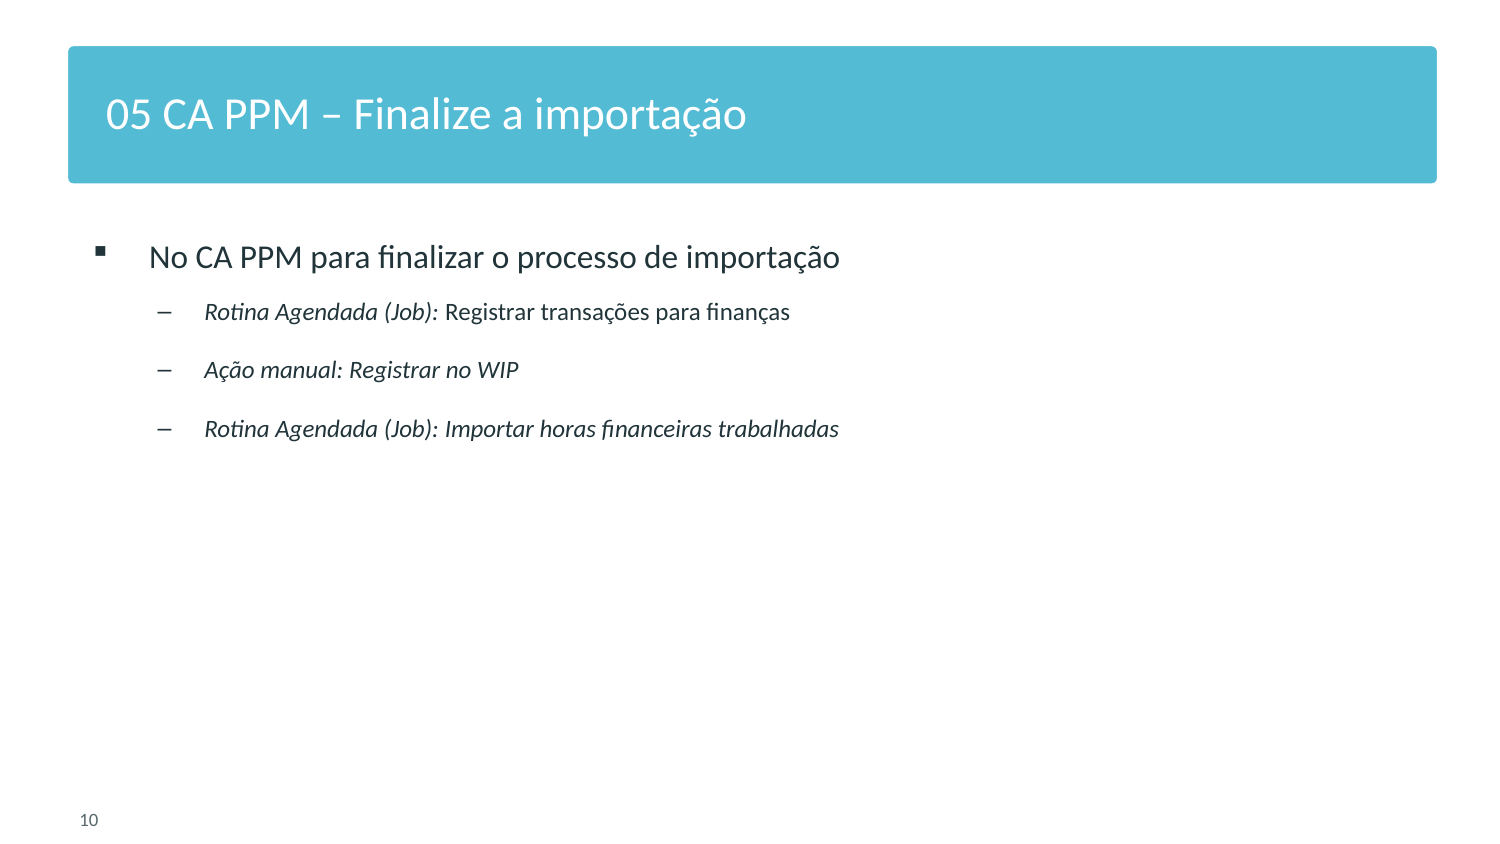

05 CA PPM – Finalize a importação
No CA PPM para finalizar o processo de importação
Rotina Agendada (Job): Registrar transações para finanças
Ação manual: Registrar no WIP
Rotina Agendada (Job): Importar horas financeiras trabalhadas